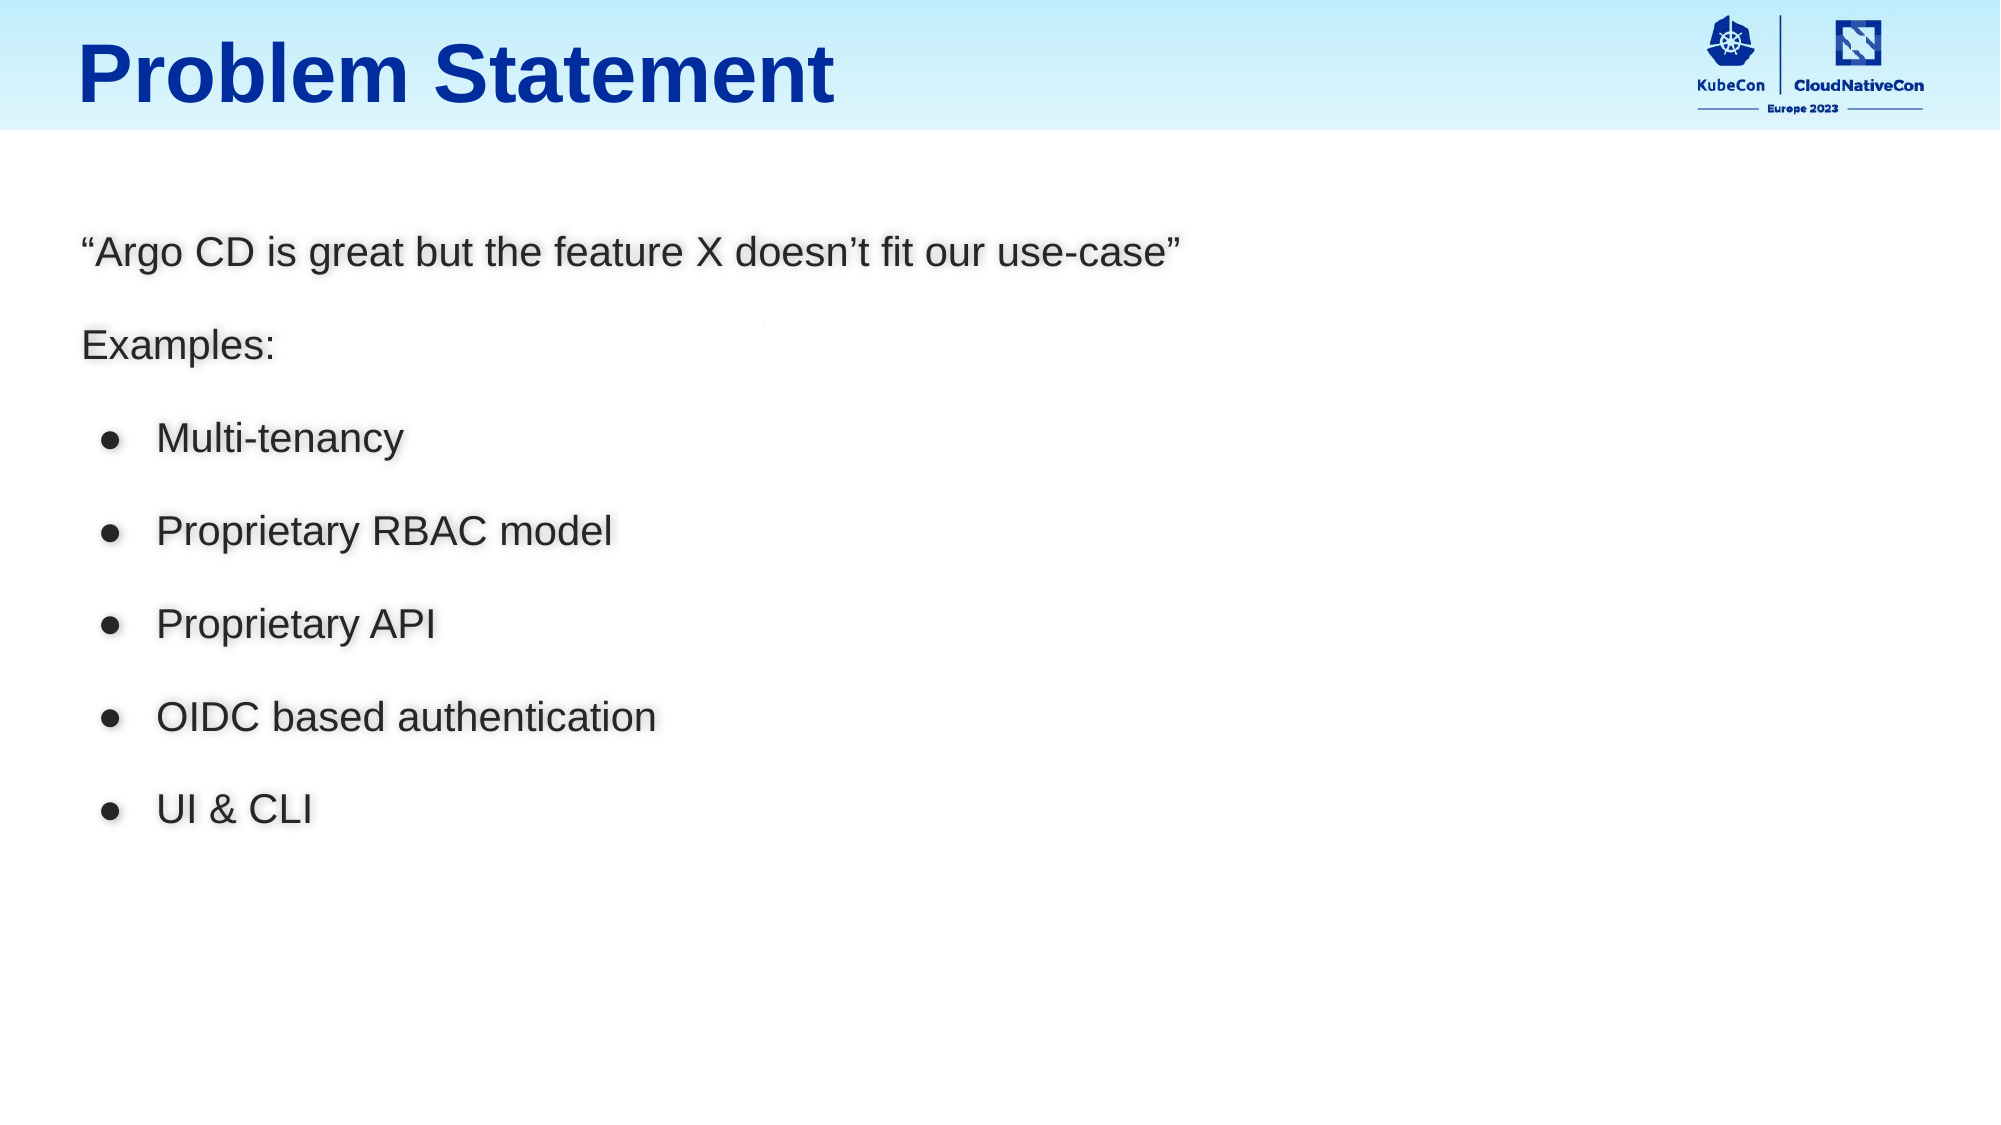

Problem Statement

“Argo CD is great but the feature X doesn’t fit our use-case”
Examples:
Multi-tenancy
Proprietary RBAC model
Proprietary API
OIDC based authentication
UI & CLI